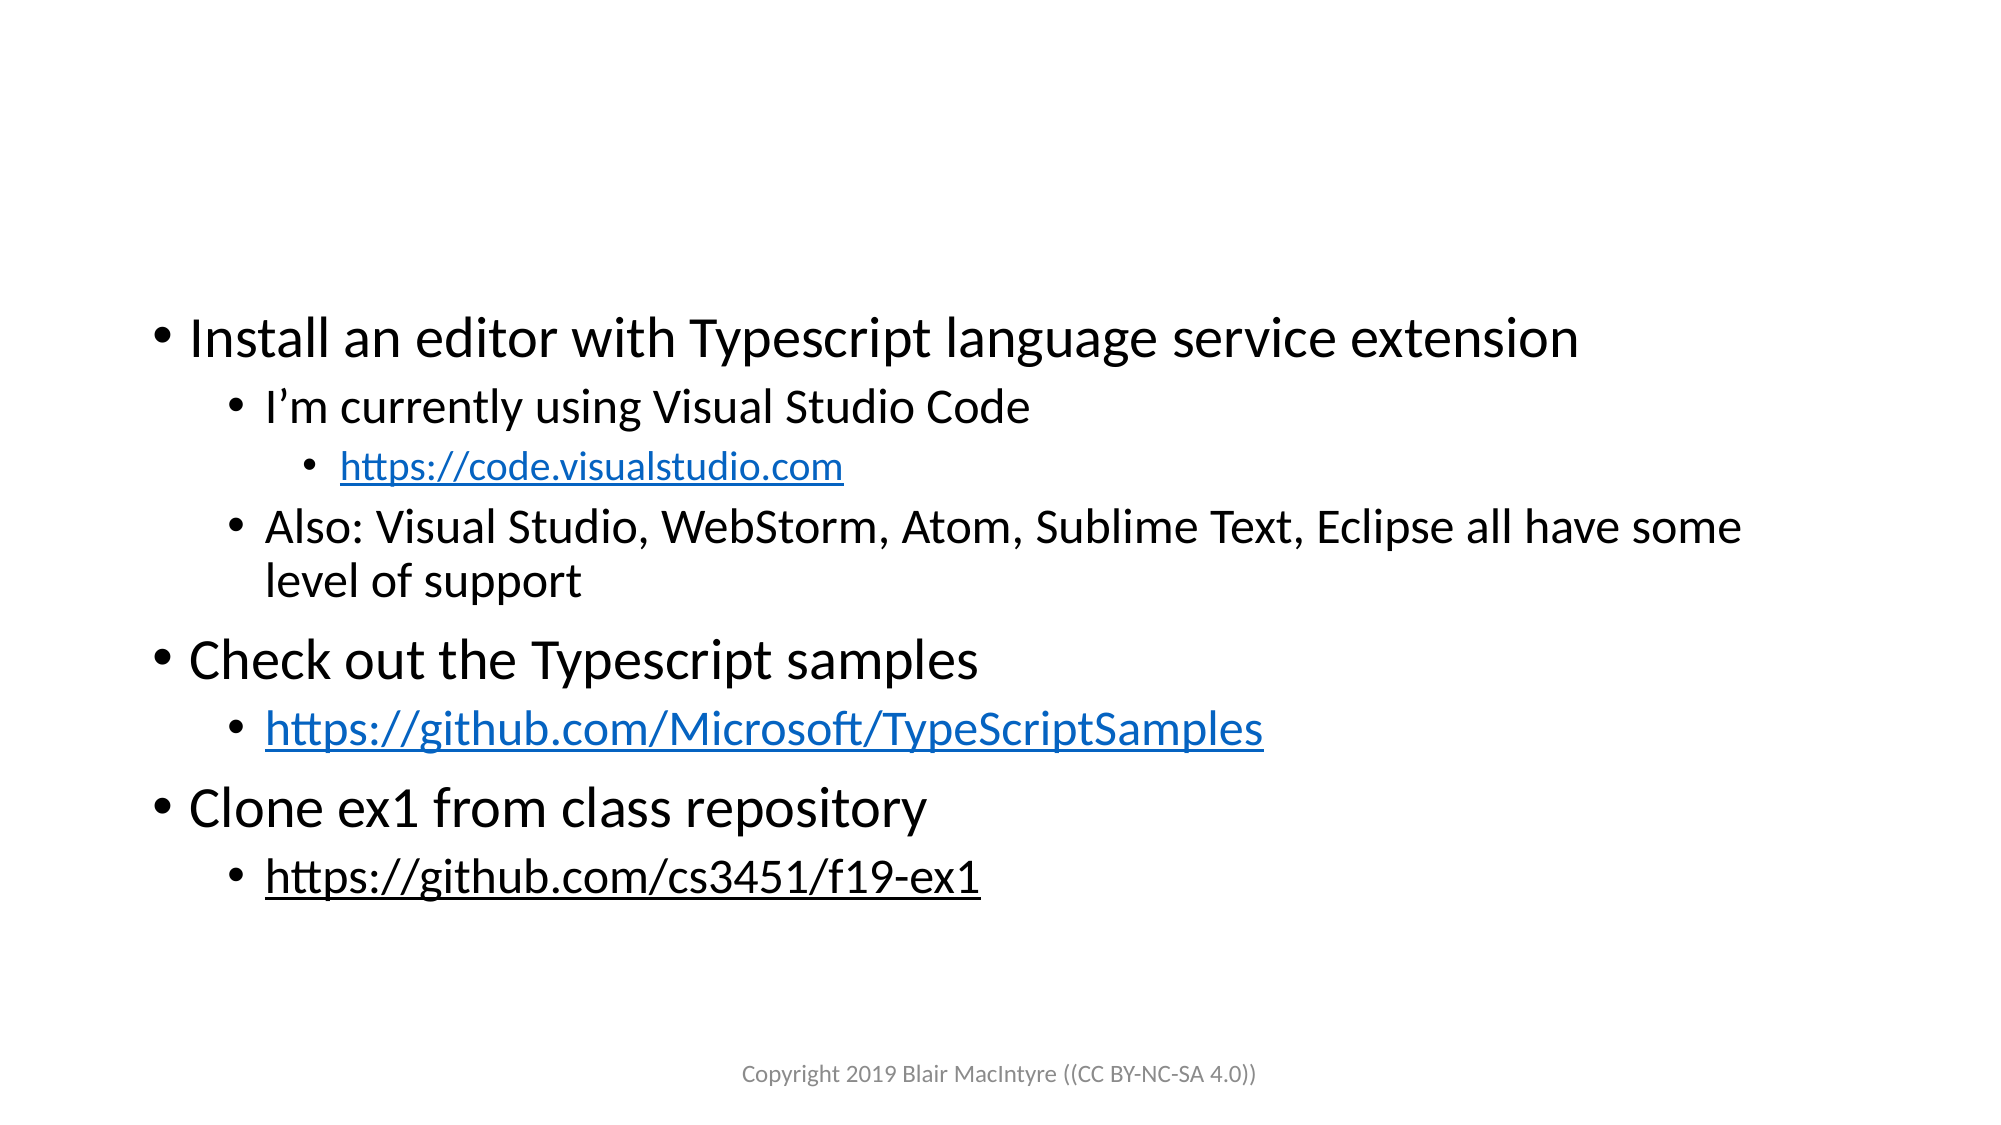

#
Install an editor with Typescript language service extension
I’m currently using Visual Studio Code
https://code.visualstudio.com
Also: Visual Studio, WebStorm, Atom, Sublime Text, Eclipse all have some level of support
Check out the Typescript samples
https://github.com/Microsoft/TypeScriptSamples
Clone ex1 from class repository
https://github.com/cs3451/f19-ex1
Copyright 2019 Blair MacIntyre ((CC BY-NC-SA 4.0))